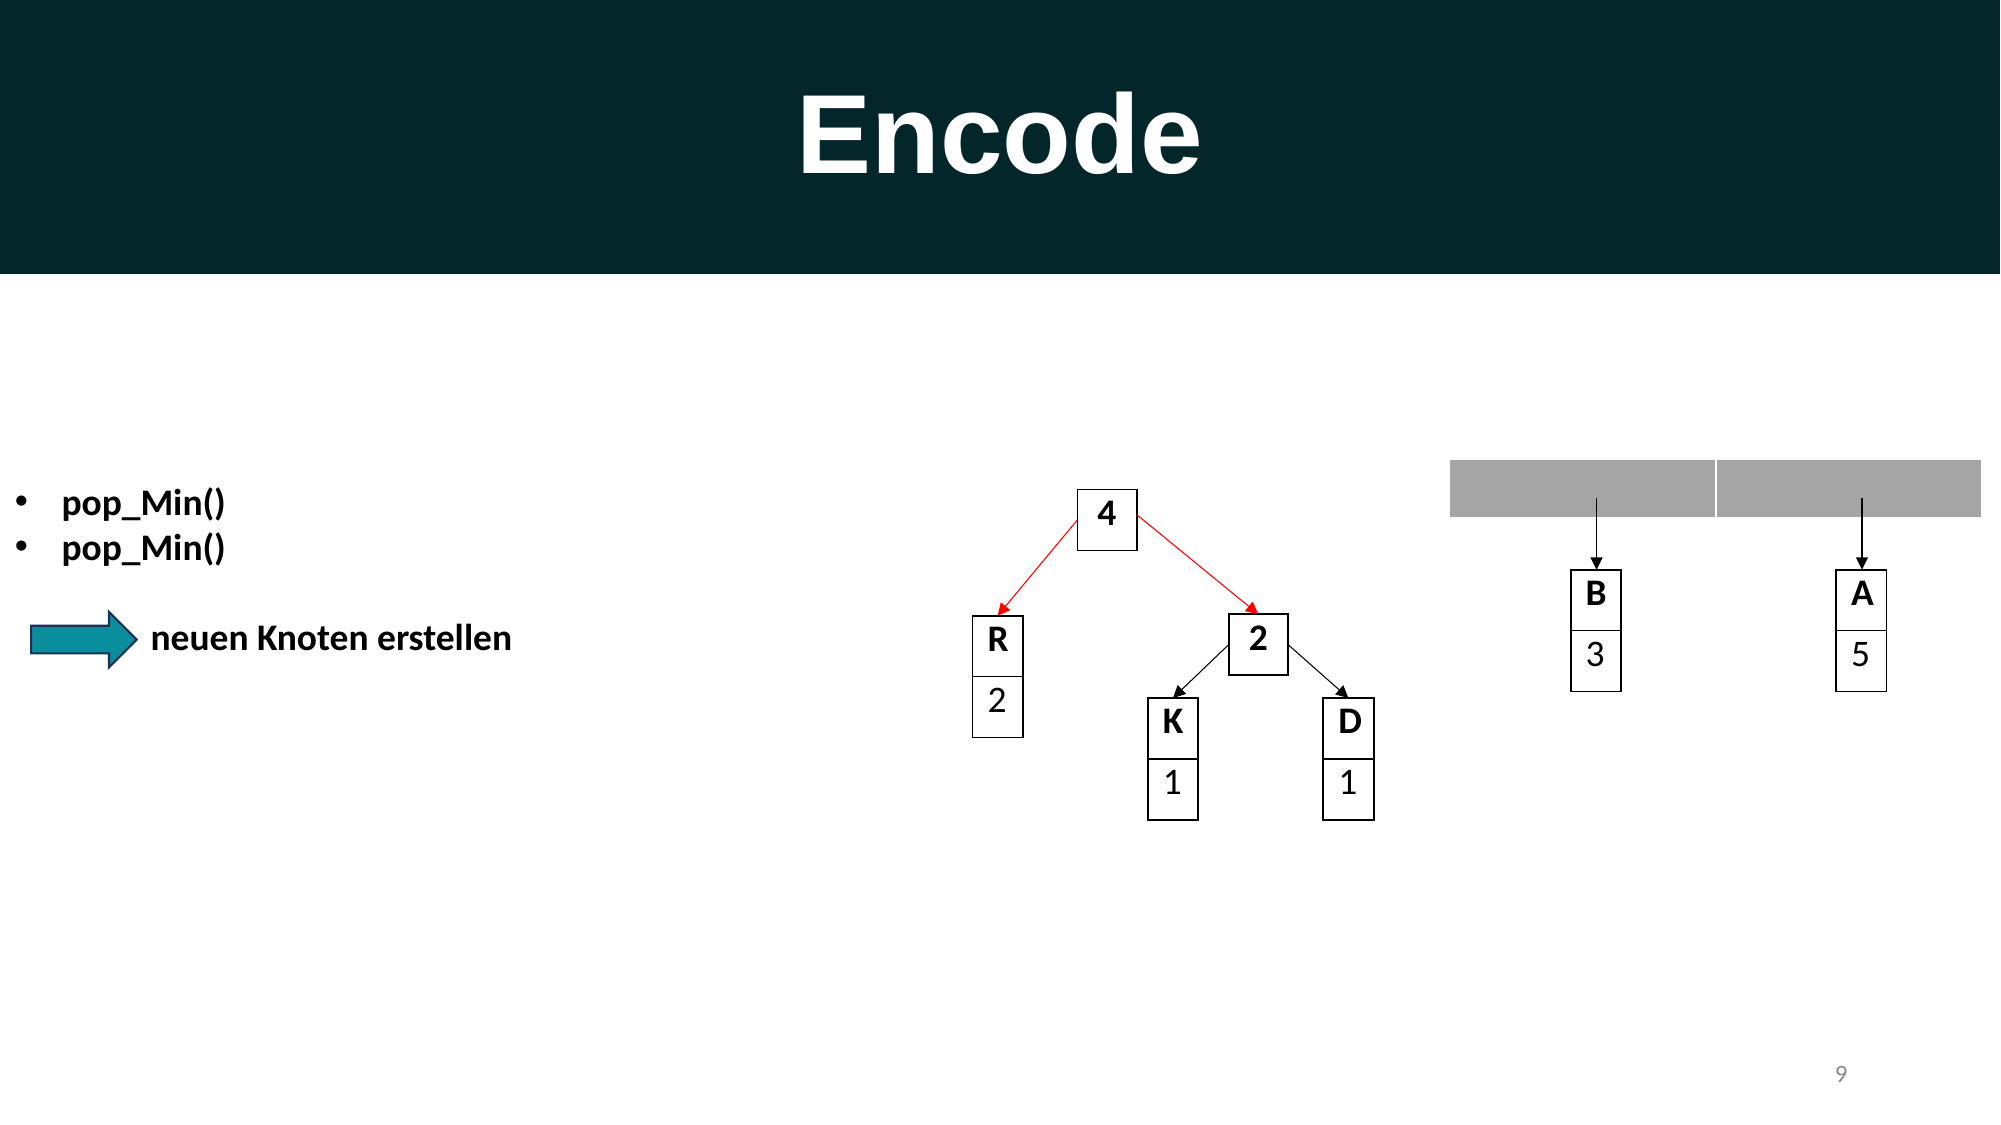

# Encode
|  |  |
| --- | --- |
pop_Min()
pop_Min()
                neuen Knoten erstellen
| 4 |
| --- |
| B |
| --- |
| 3 |
| A |
| --- |
| 5 |

| 2 |
| --- |
| R |
| --- |
| 2 |
| K |
| --- |
| 1 |
| D |
| --- |
| 1 |
9